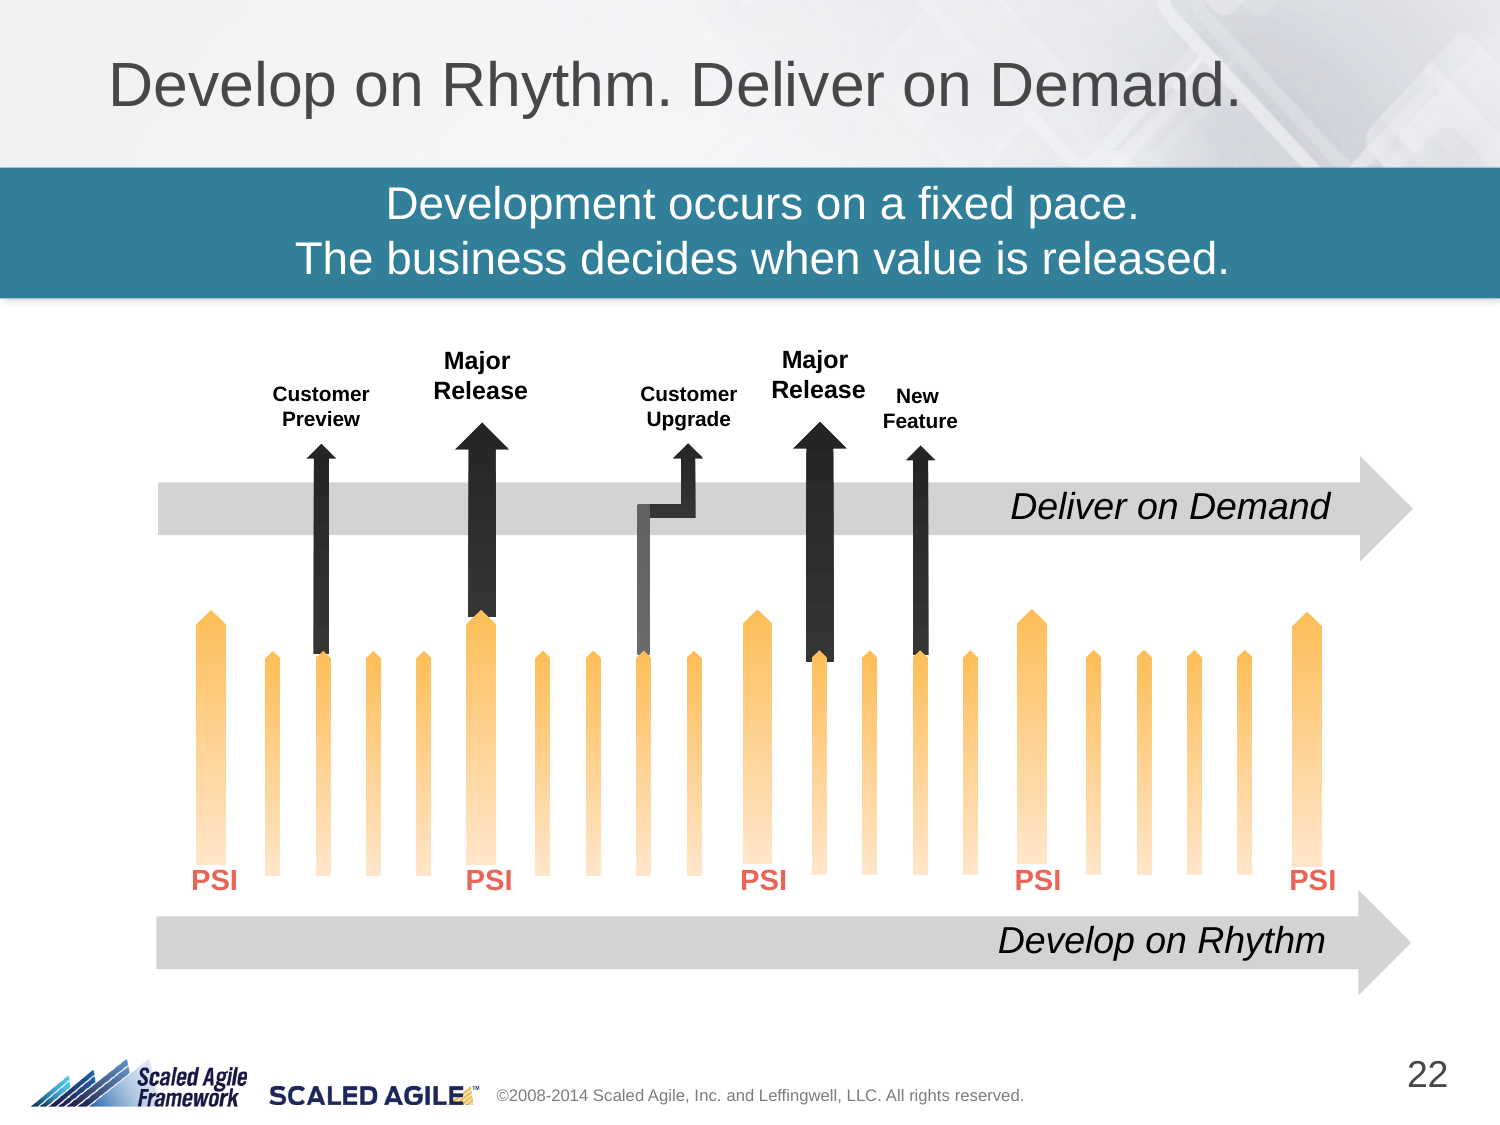

# Develop on Rhythm. Deliver on Demand.
Development occurs on a fixed pace.
The business decides when value is released.
Major
Release
Major
Release
Customer Preview
Customer Upgrade
New
Feature

Deliver on Demand

PSI
PSI
PSI
PSI
PSI

Develop on Rhythm
22